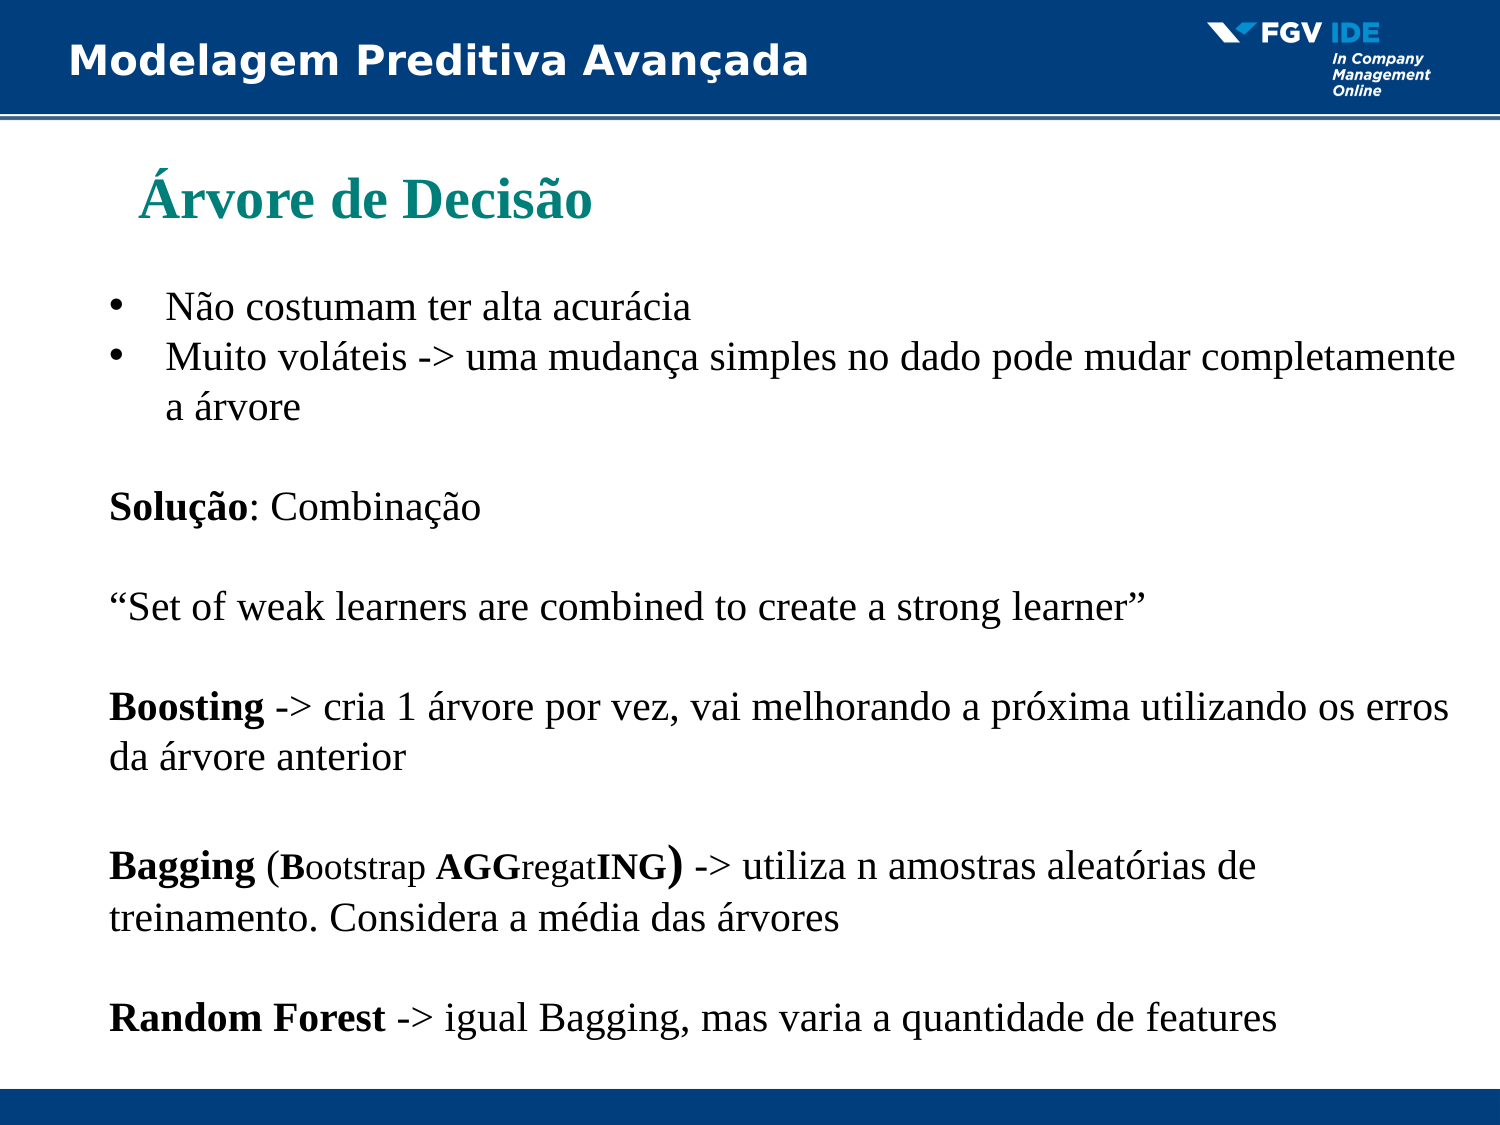

# Modelagem Preditiva Avançada
Árvore de Decisão
Não costumam ter alta acurácia
Muito voláteis -> uma mudança simples no dado pode mudar completamente a árvore

Solução: Combinação

“Set of weak learners are combined to create a strong learner”

Boosting -> cria 1 árvore por vez, vai melhorando a próxima utilizando os erros da árvore anterior

Bagging (Bootstrap AGGregatING) -> utiliza n amostras aleatórias de treinamento. Considera a média das árvores

Random Forest -> igual Bagging, mas varia a quantidade de features